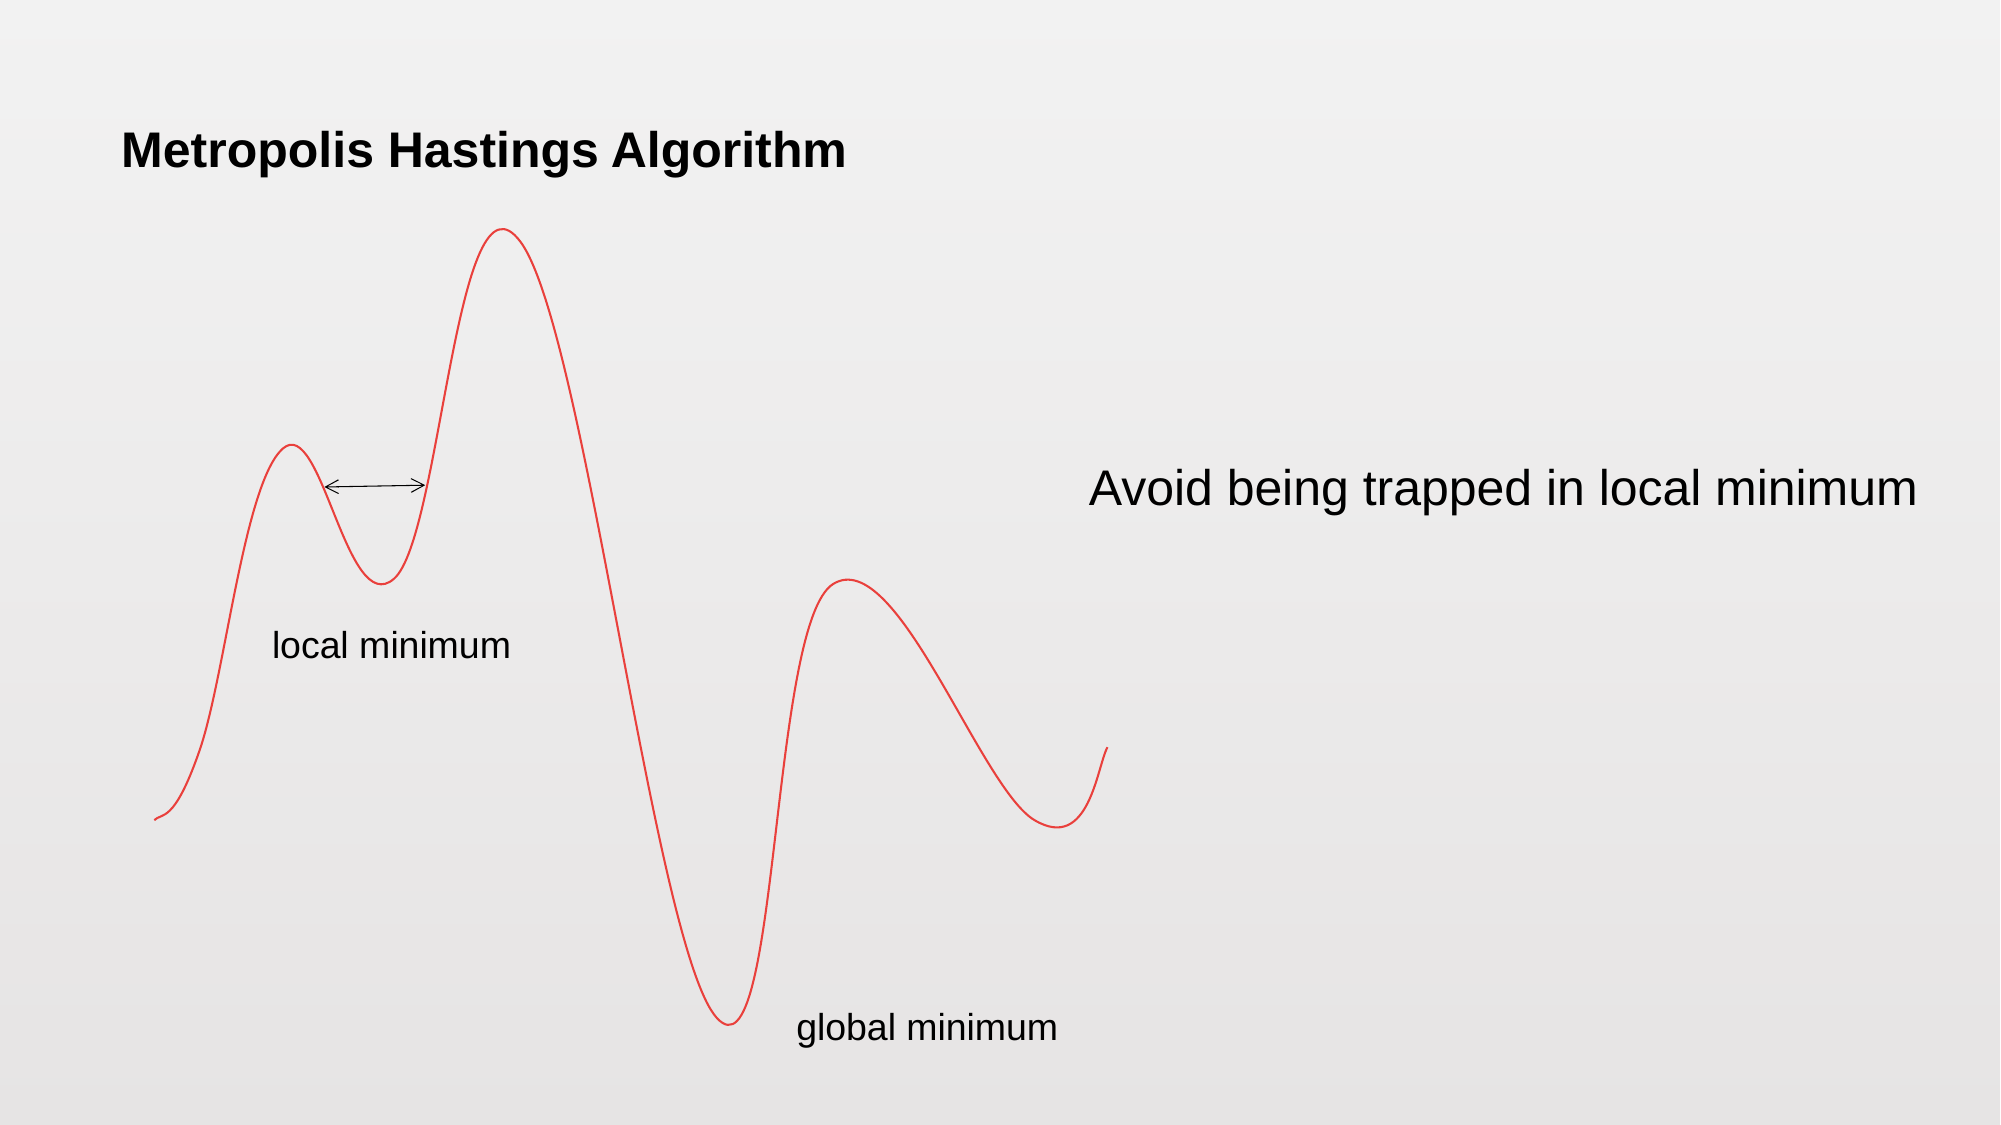

# Metropolis Hastings Algorithm

Avoid being trapped in local minimum
local minimum
global minimum